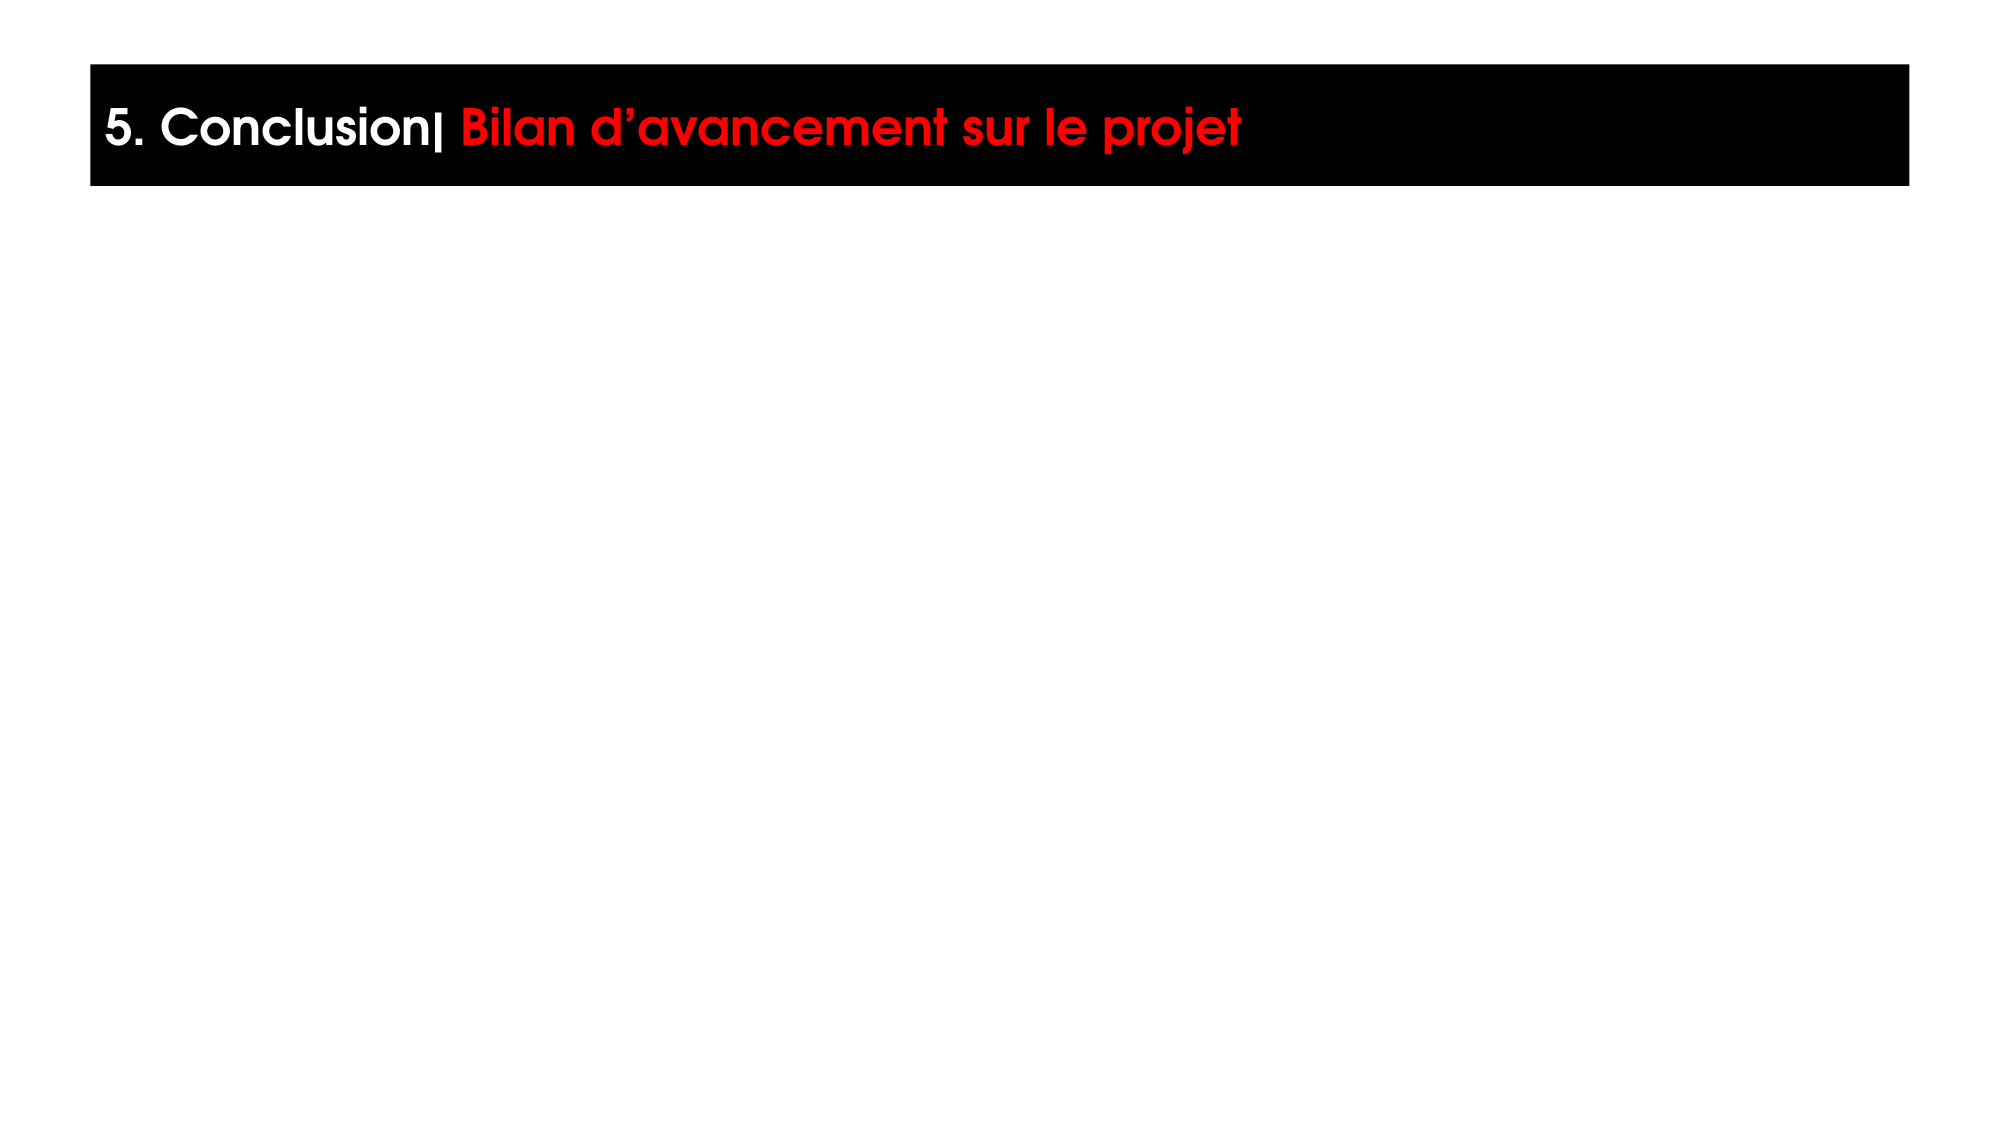

5. Conclusion| Bilan d’avancement sur le projet